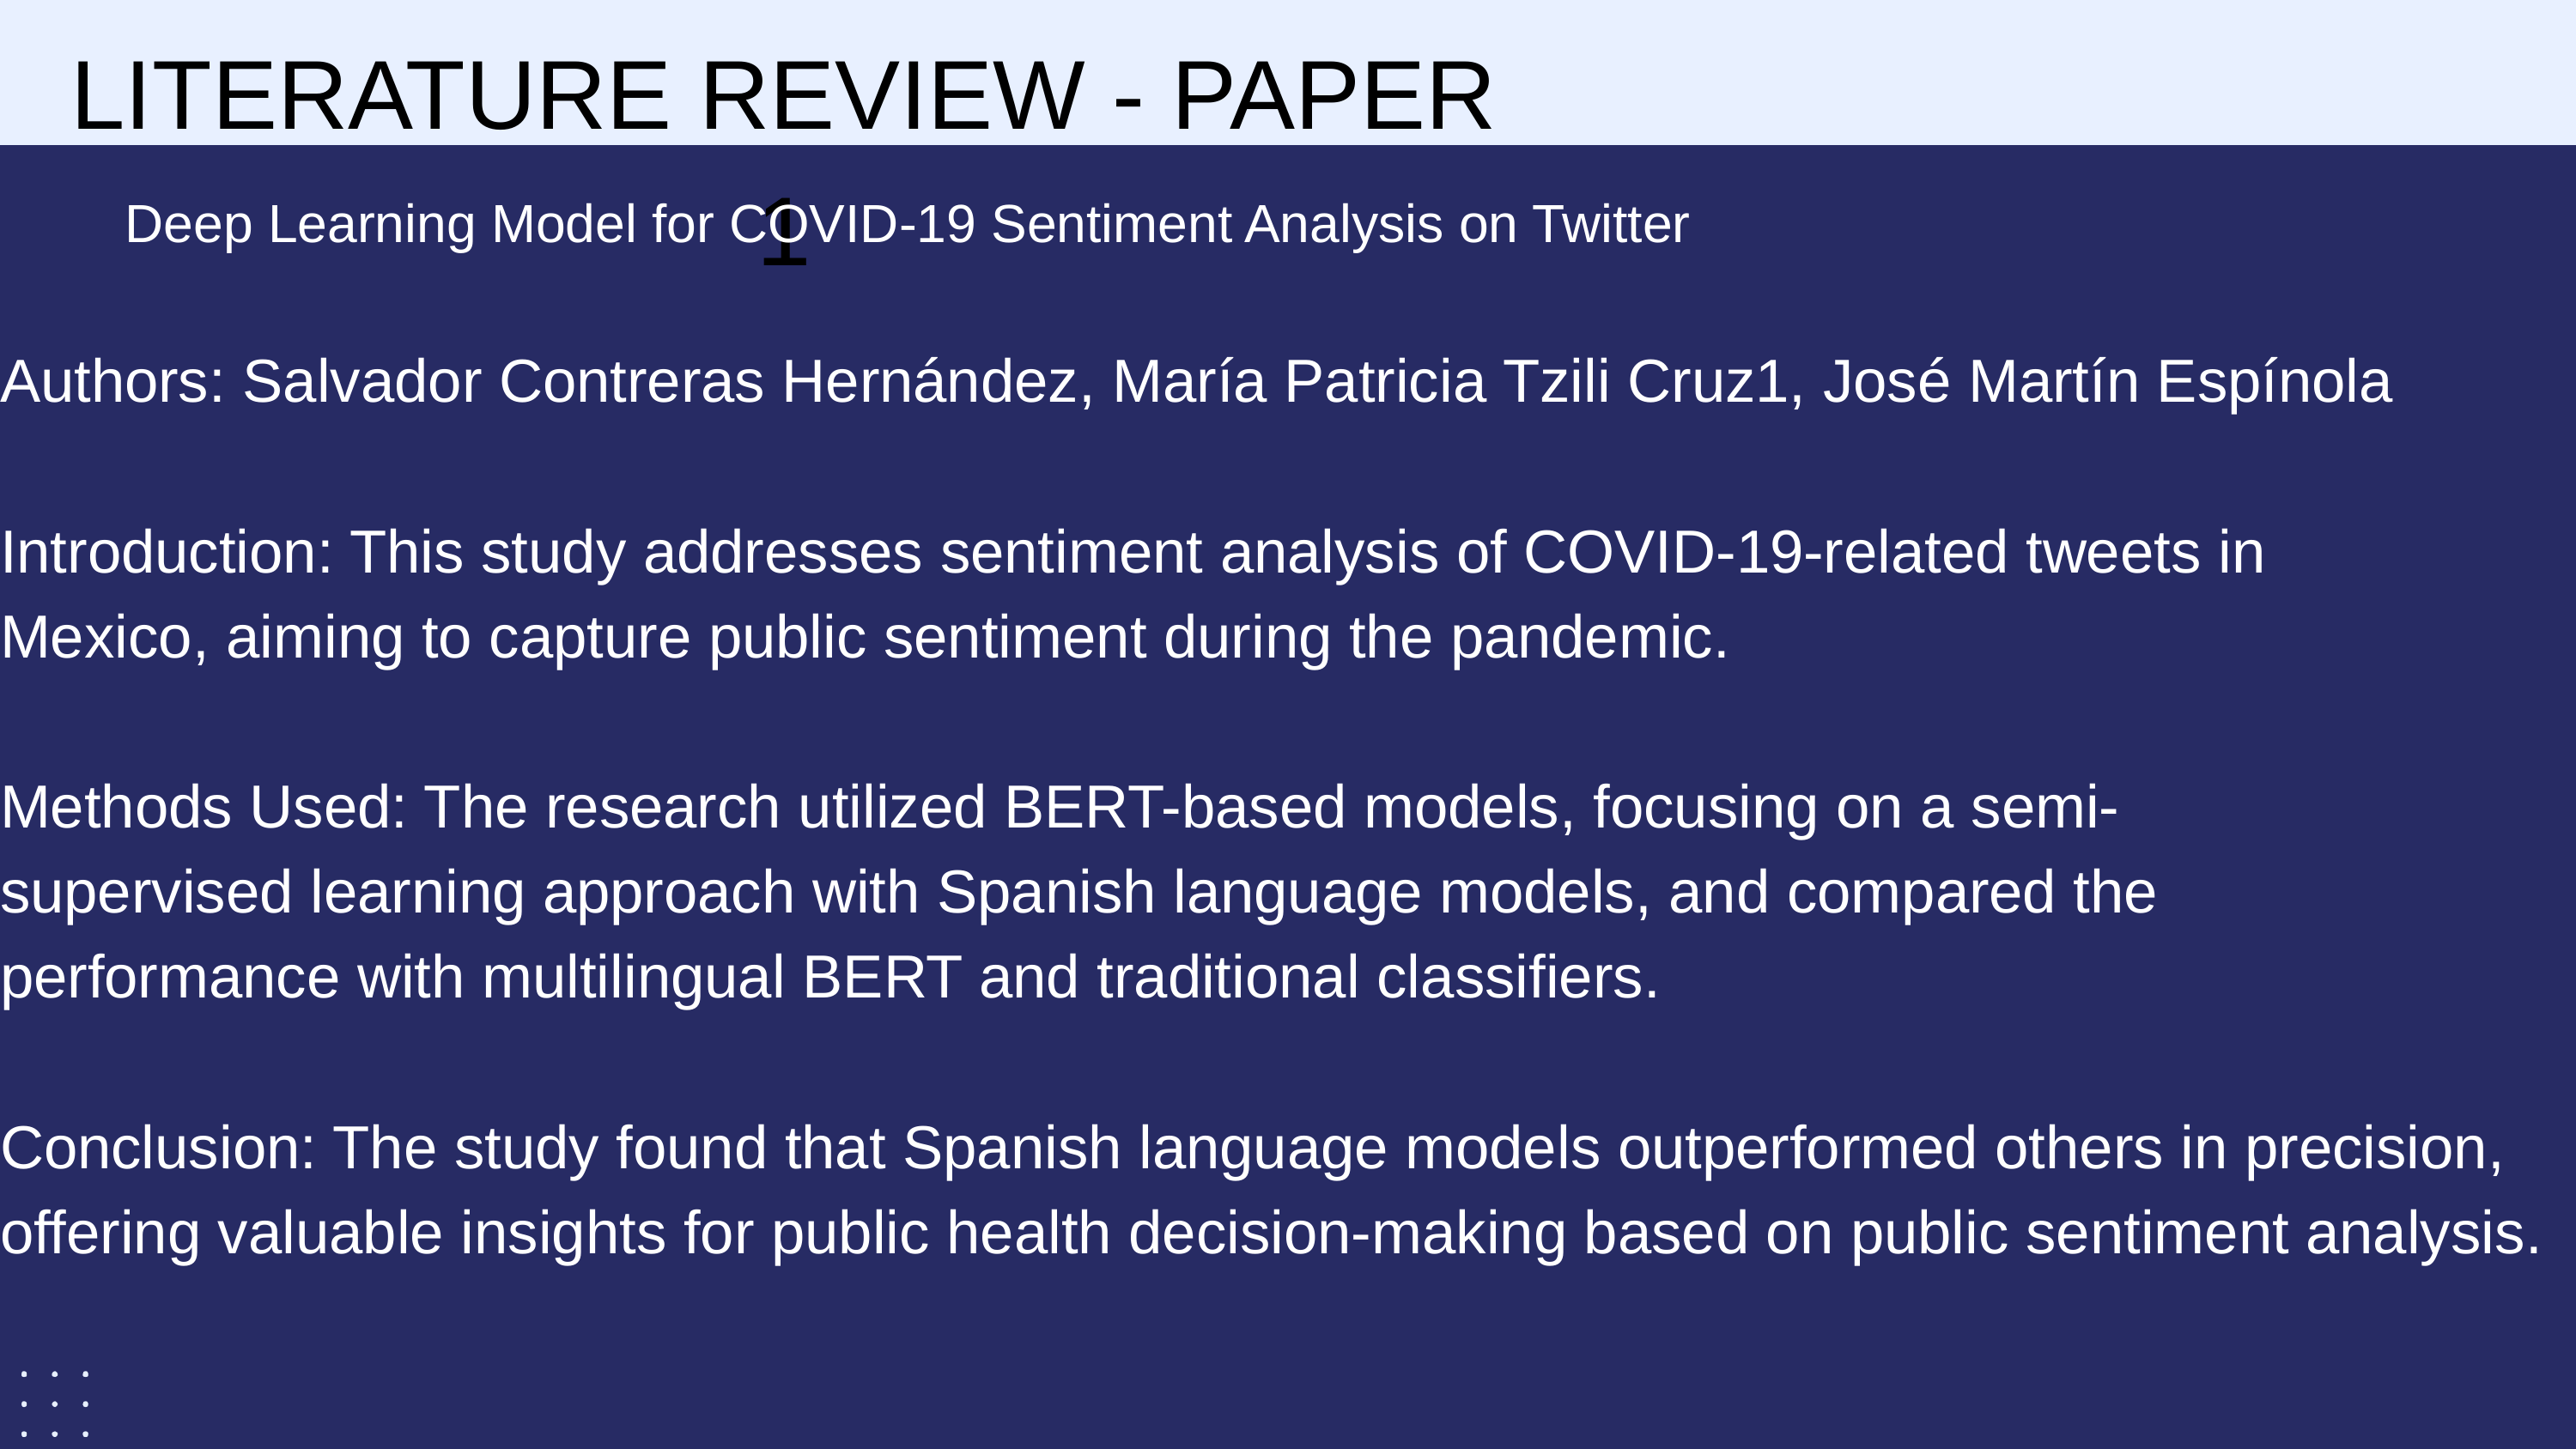

LITERATURE REVIEW - PAPER 1
Deep Learning Model for COVID-19 Sentiment Analysis on Twitter
Authors: Salvador Contreras Hernández, María Patricia Tzili Cruz1, José Martín Espínola

Introduction: This study addresses sentiment analysis of COVID-19-related tweets in
Mexico, aiming to capture public sentiment during the pandemic.

Methods Used: The research utilized BERT-based models, focusing on a semi-
supervised learning approach with Spanish language models, and compared the
performance with multilingual BERT and traditional classifiers.

Conclusion: The study found that Spanish language models outperformed others in precision, offering valuable insights for public health decision-making based on public sentiment analysis.